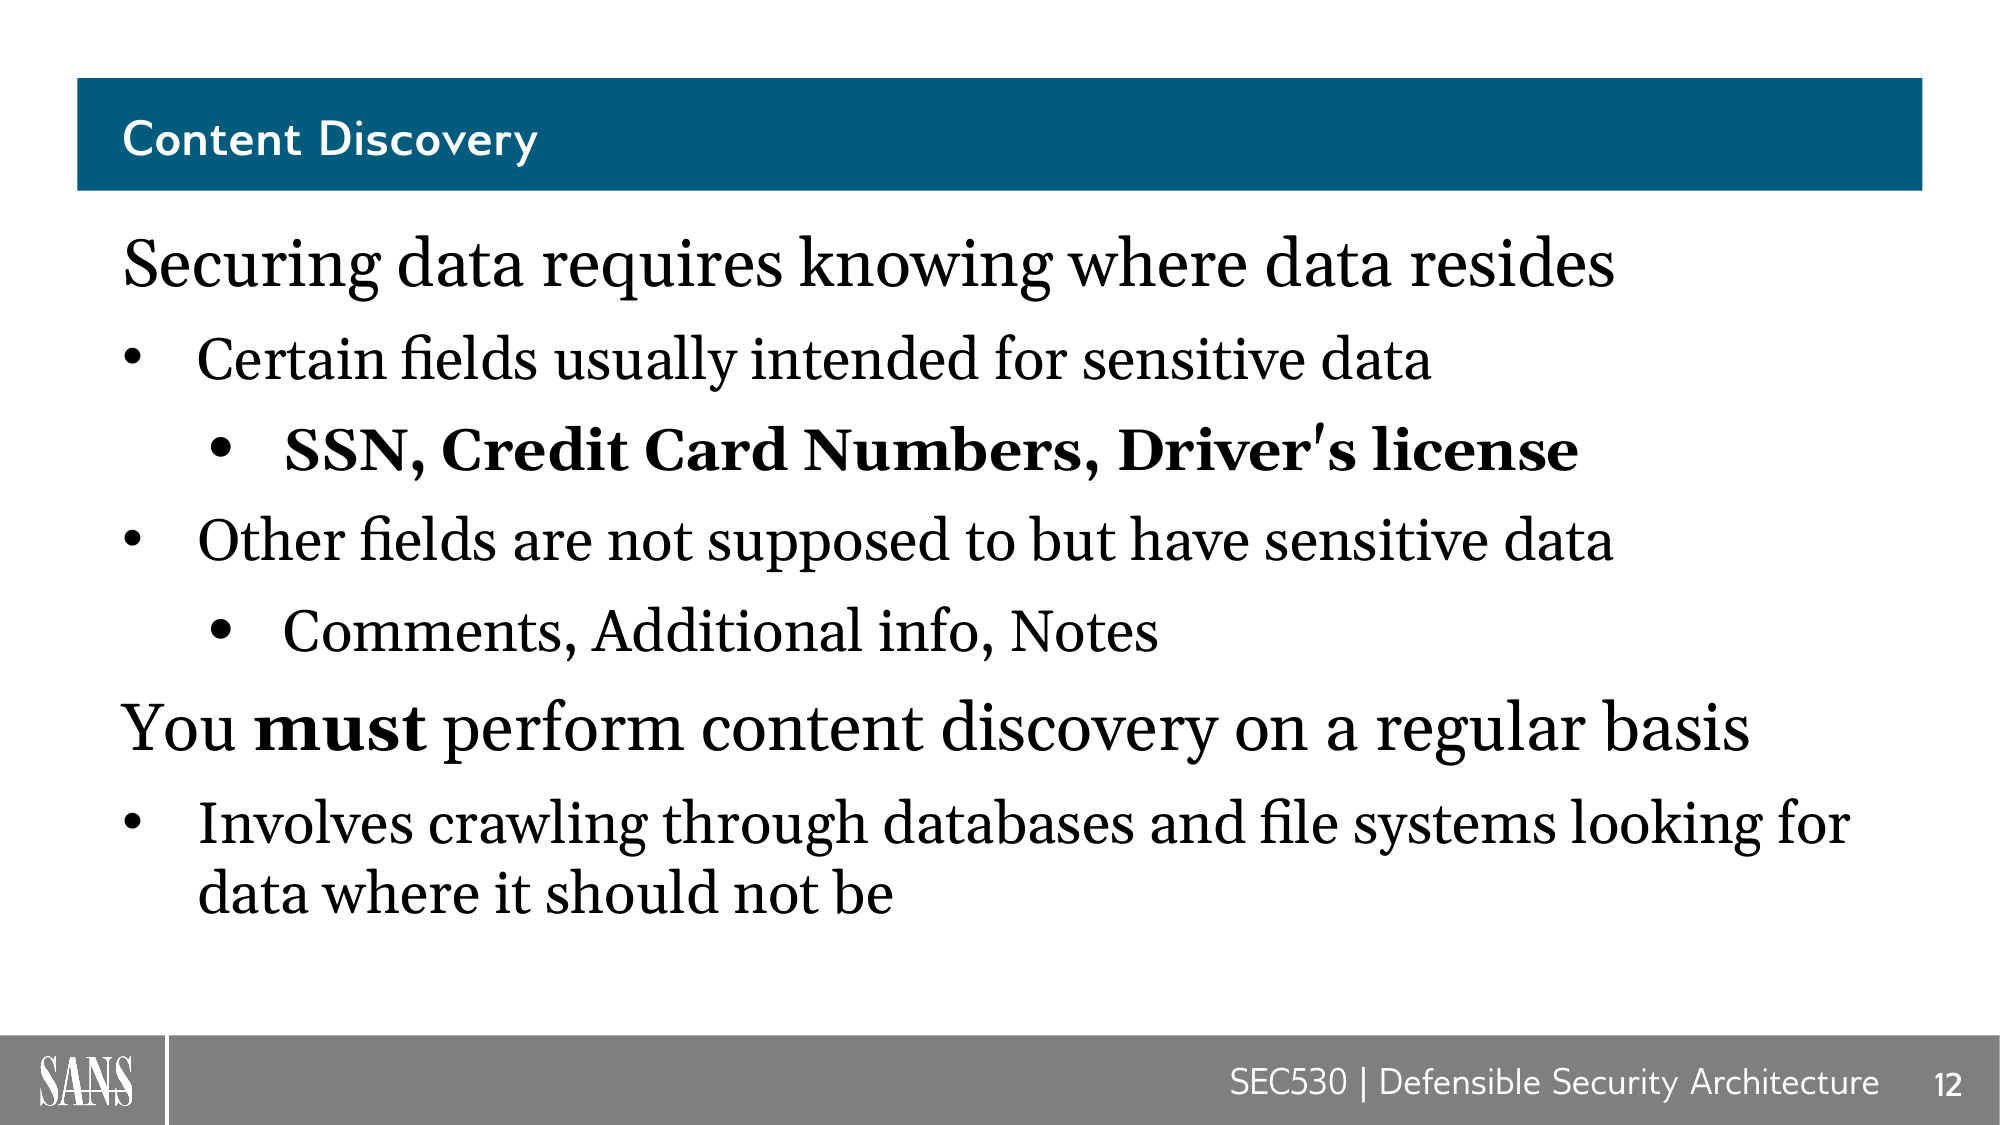

# Content Discovery
Securing data requires knowing where data resides
Certain fields usually intended for sensitive data
SSN, Credit Card Numbers, Driver's license
Other fields are not supposed to but have sensitive data
Comments, Additional info, Notes
You must perform content discovery on a regular basis
Involves crawling through databases and file systems looking for data where it should not be